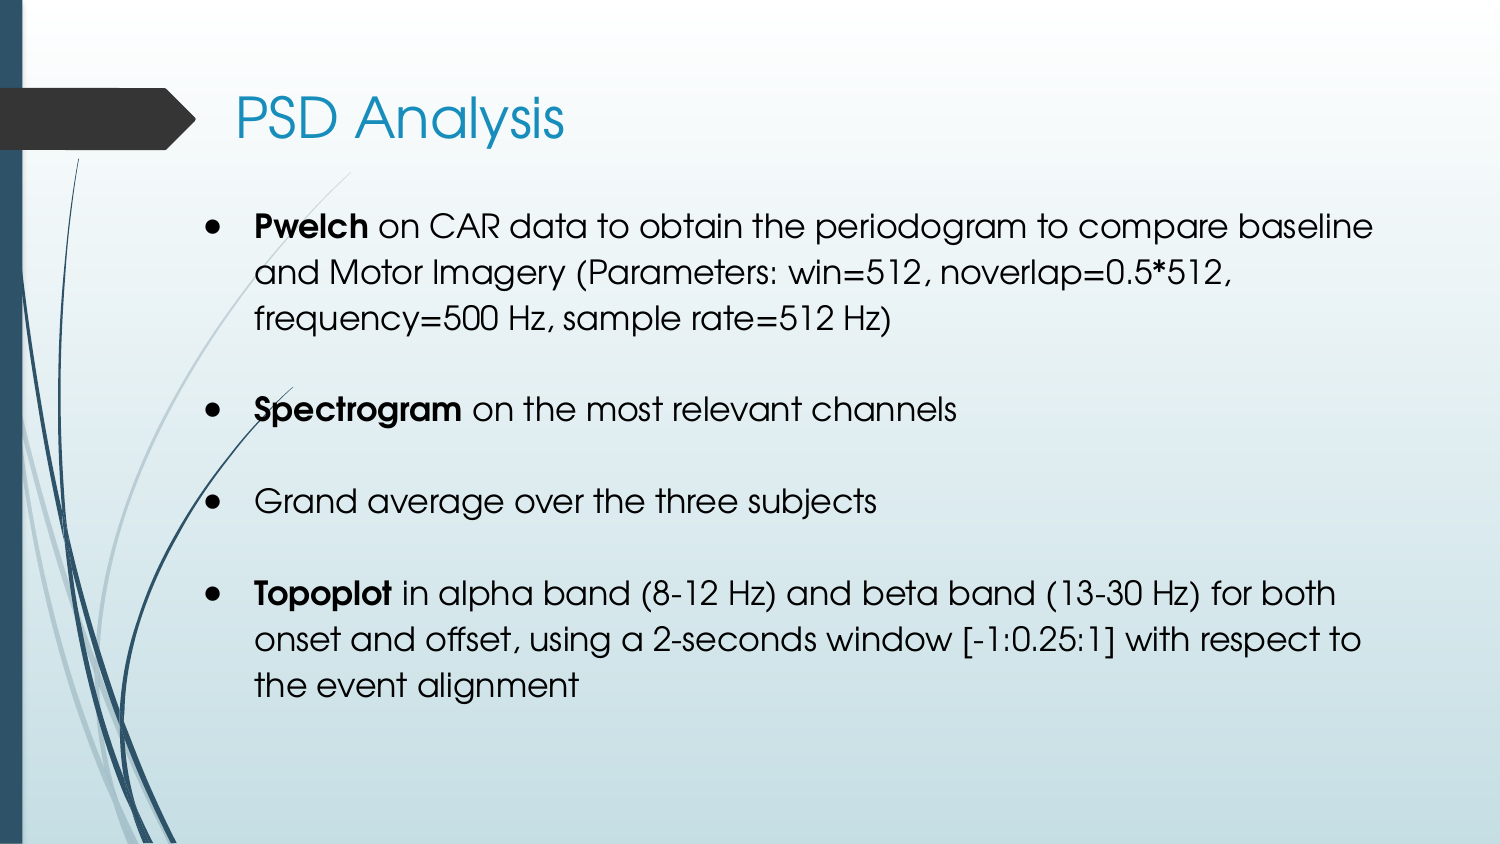

PSD Analysis
Pwelch on CAR data to obtain the periodogram to compare baseline and Motor Imagery (Parameters: win=512, noverlap=0.5*512, frequency=500 Hz, sample rate=512 Hz)

Spectrogram on the most relevant channels

Grand average over the three subjects

Topoplot in alpha band (8-12 Hz) and beta band (13-30 Hz) for both onset and offset, using a 2-seconds window [-1:0.25:1] with respect to the event alignment